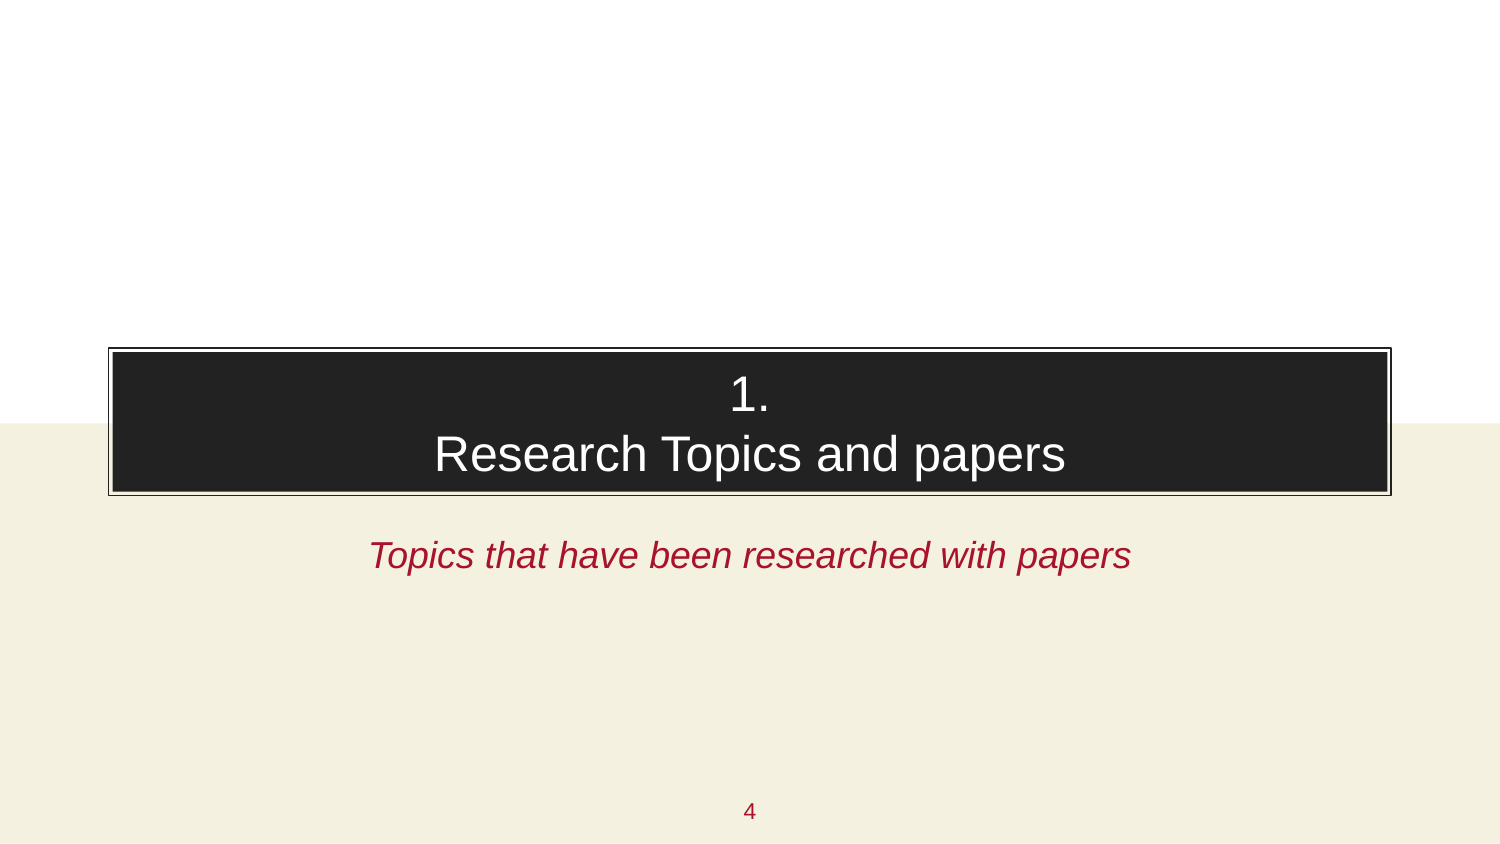

# 1. Research Topics and papers
Topics that have been researched with papers
4